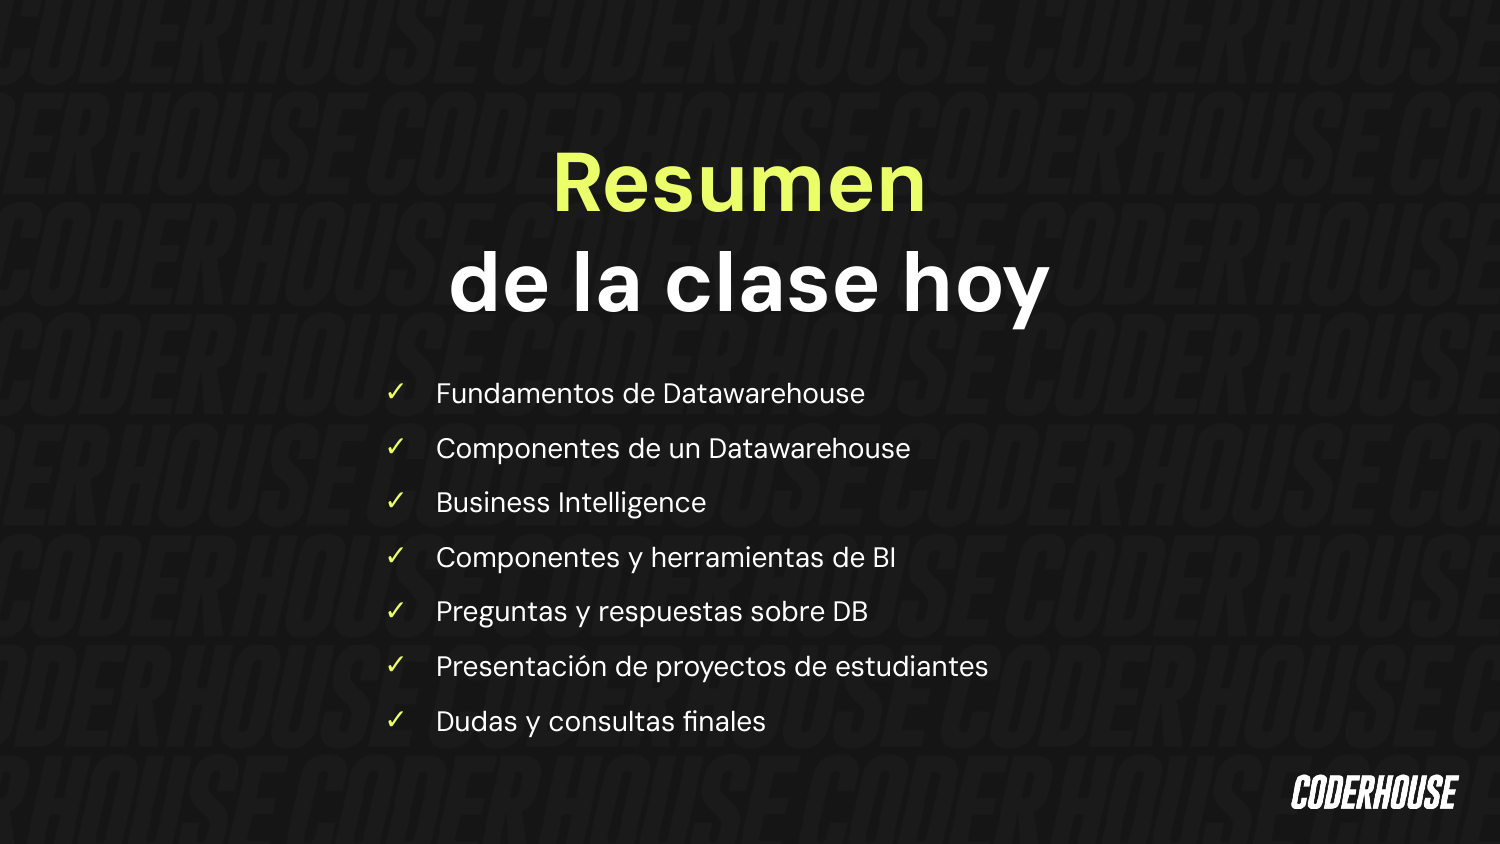

Resumen
de la clase hoy
Fundamentos de Datawarehouse
Componentes de un Datawarehouse
Business Intelligence
Componentes y herramientas de BI
Preguntas y respuestas sobre DB
Presentación de proyectos de estudiantes
Dudas y consultas finales